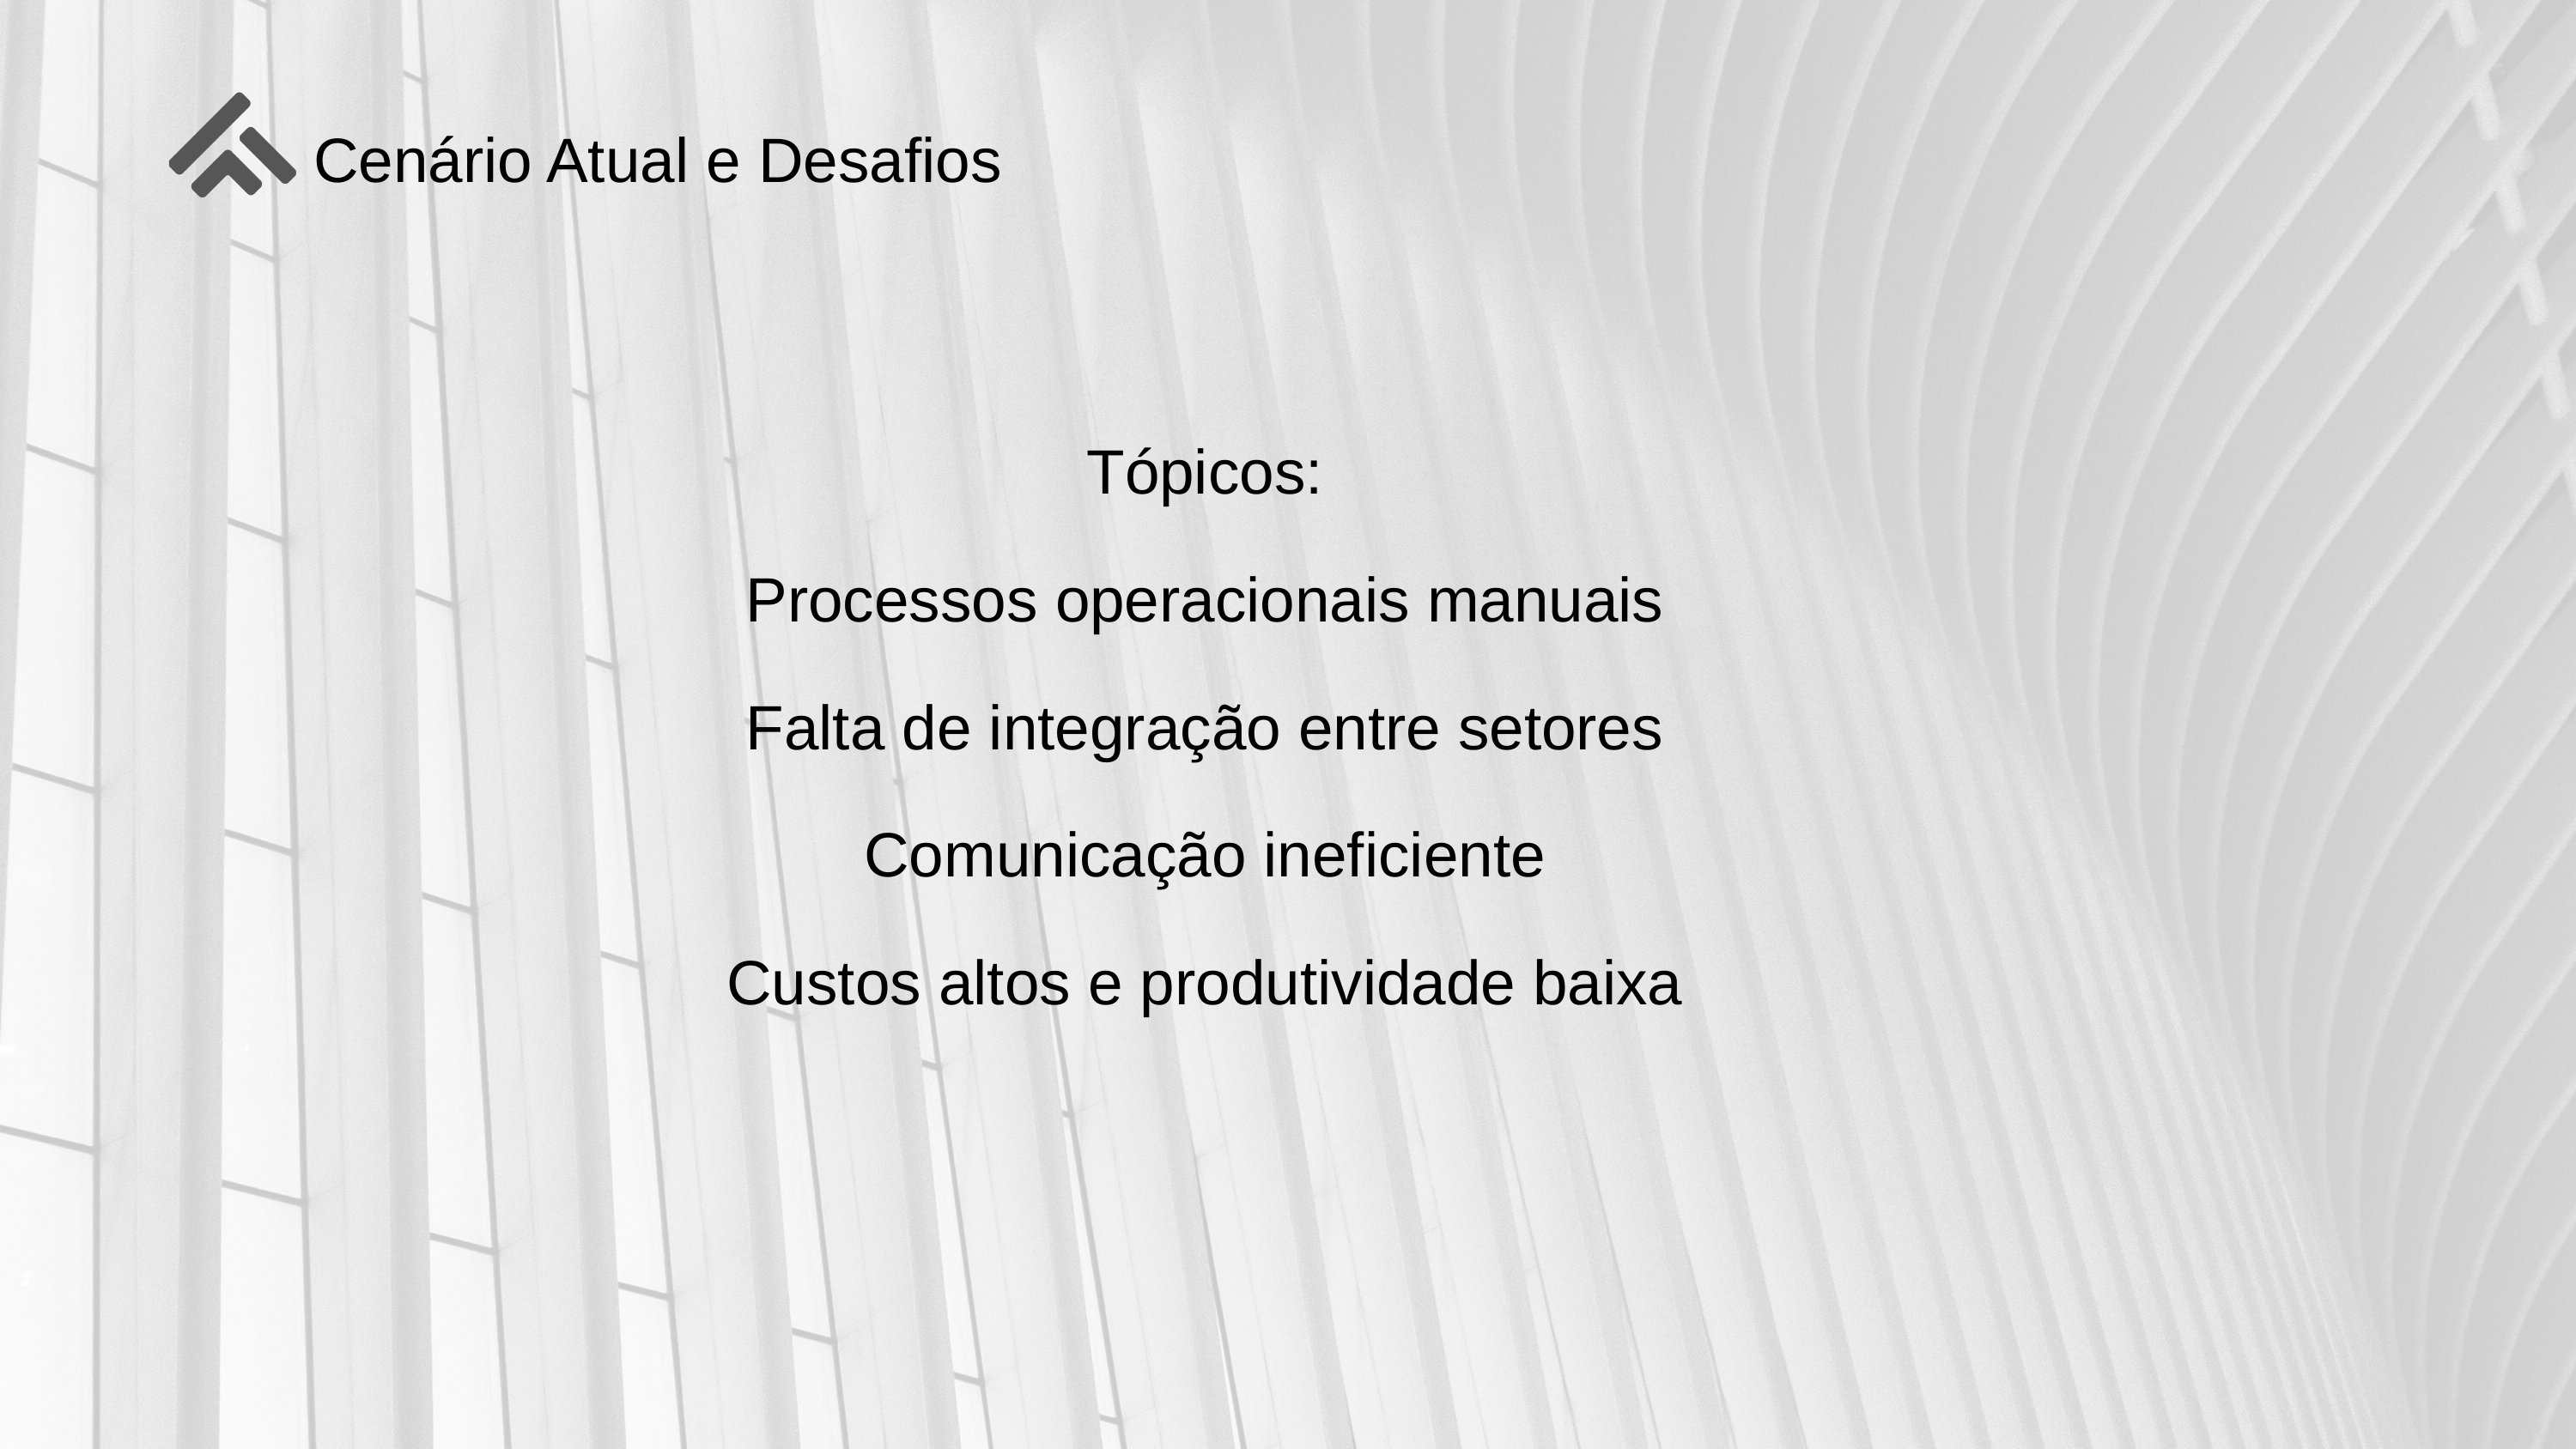

Cenário Atual e Desafios
Tópicos:

Processos operacionais manuais

Falta de integração entre setores

Comunicação ineficiente

Custos altos e produtividade baixa